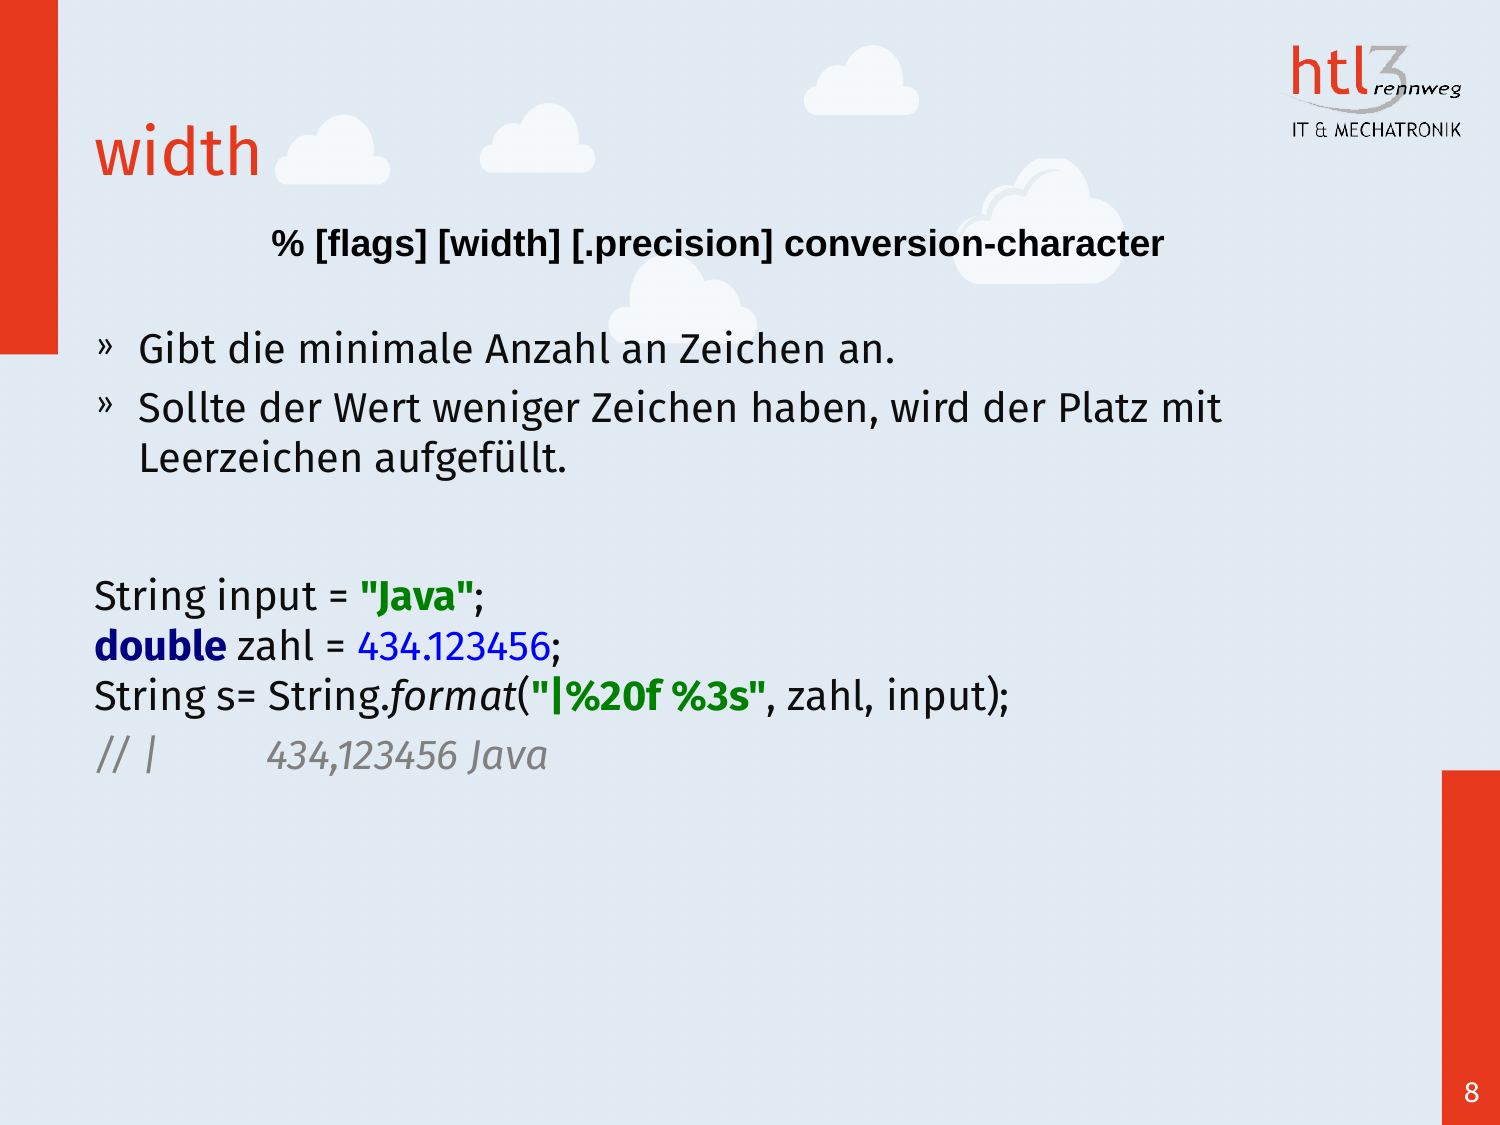

# width
% [flags] [width] [.precision] conversion-character
Gibt die minimale Anzahl an Zeichen an.
Sollte der Wert weniger Zeichen haben, wird der Platz mit Leerzeichen aufgefüllt.
String input = "Java";
double zahl = 434.123456;
String s= String.format("|%20f %3s", zahl, input);
// |          434,123456 Java